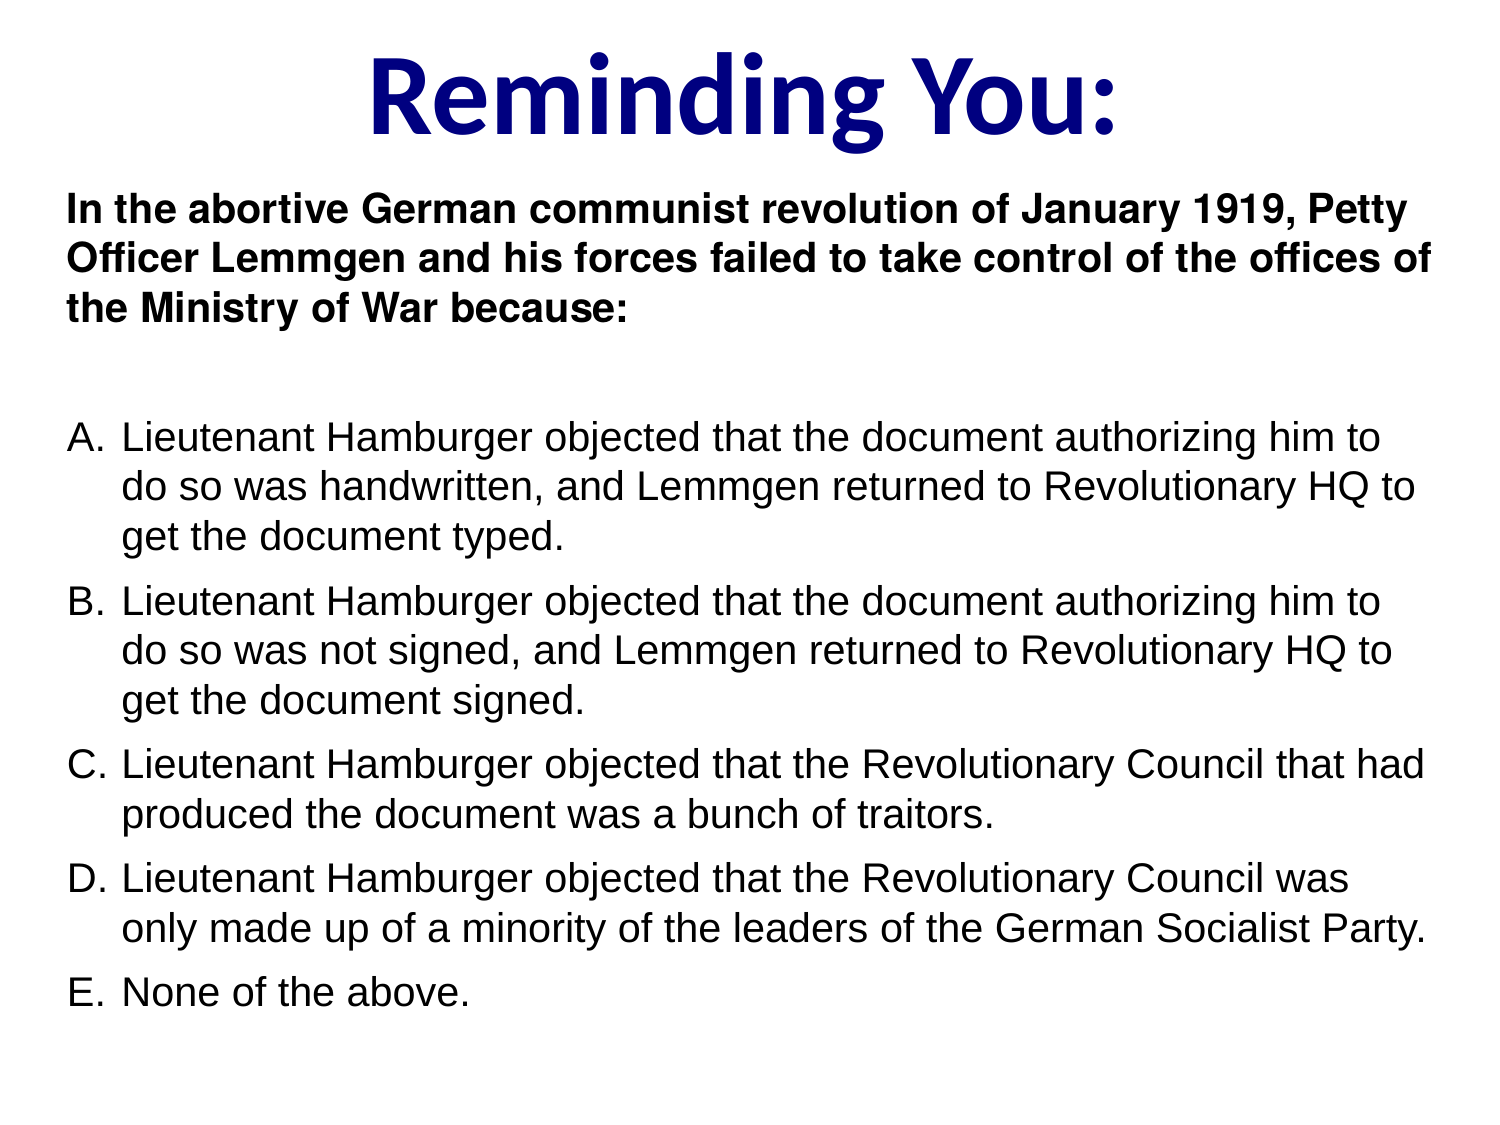

# Reminding You:
In the abortive German communist revolution of January 1919, Petty Officer Lemmgen and his forces failed to take control of the offices of the Ministry of War because:

Lieutenant Hamburger objected that the document authorizing him to do so was handwritten, and Lemmgen returned to Revolutionary HQ to get the document typed.
Lieutenant Hamburger objected that the document authorizing him to do so was not signed, and Lemmgen returned to Revolutionary HQ to get the document signed.
Lieutenant Hamburger objected that the Revolutionary Council that had produced the document was a bunch of traitors.
Lieutenant Hamburger objected that the Revolutionary Council was only made up of a minority of the leaders of the German Socialist Party.
None of the above.